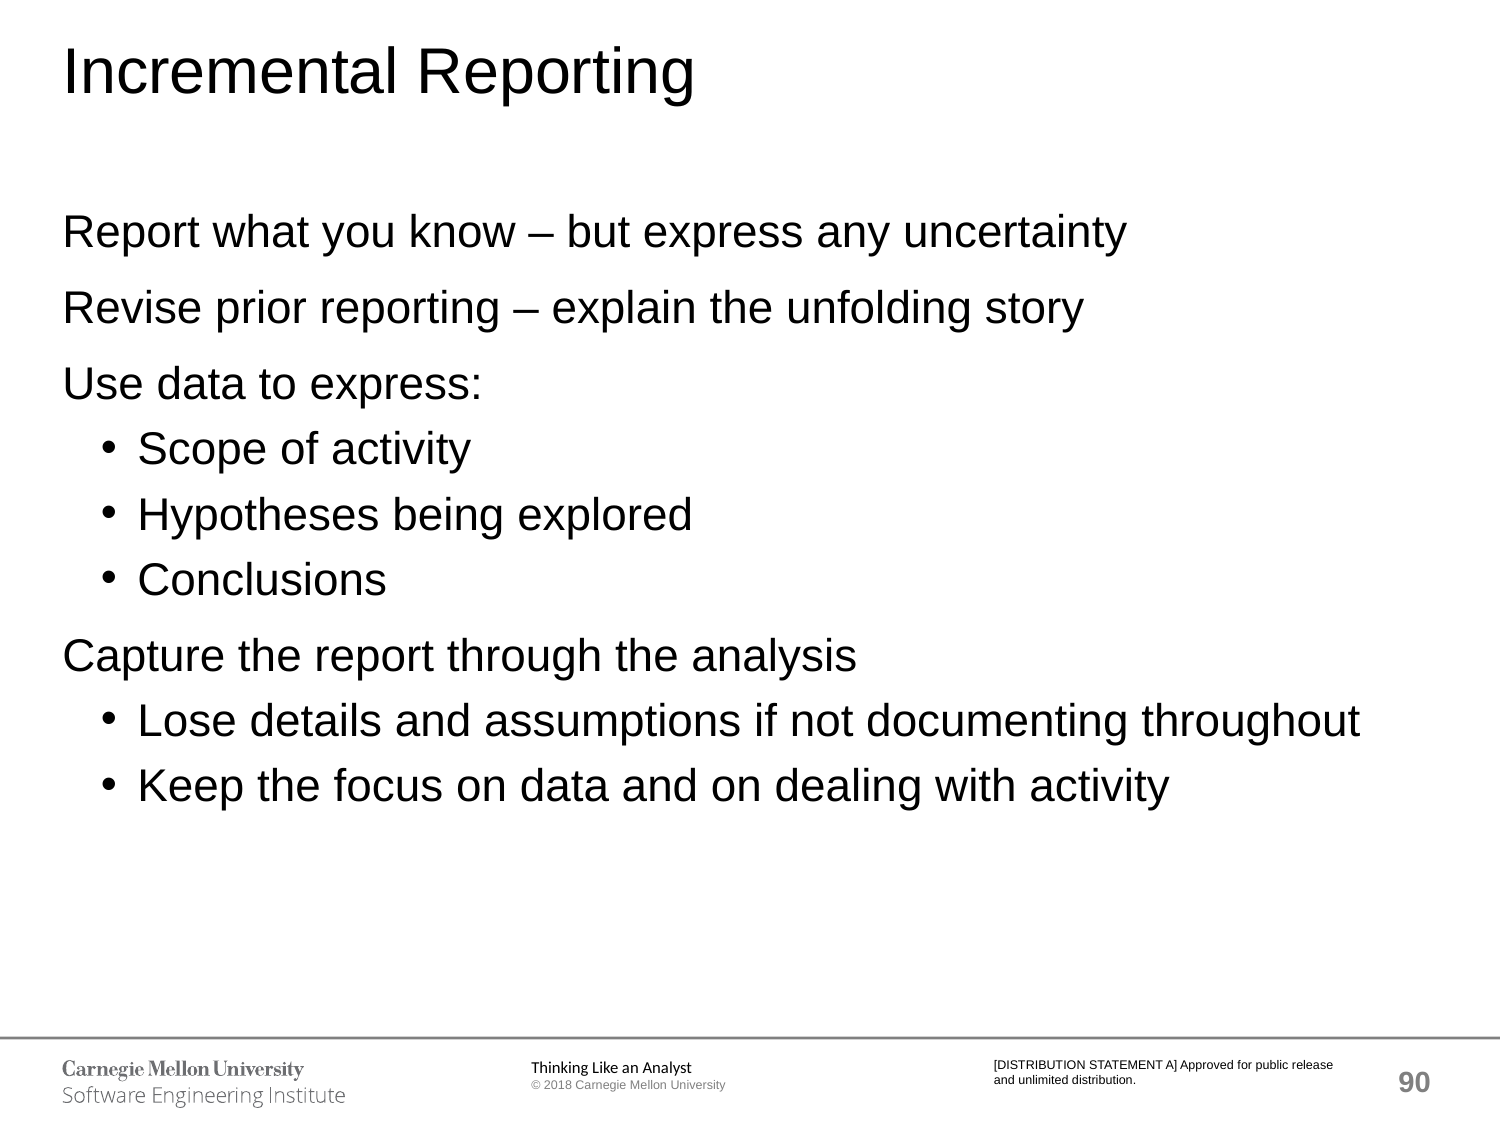

# Incremental Reporting
Report what you know – but express any uncertainty
Revise prior reporting – explain the unfolding story
Use data to express:
Scope of activity
Hypotheses being explored
Conclusions
Capture the report through the analysis
Lose details and assumptions if not documenting throughout
Keep the focus on data and on dealing with activity